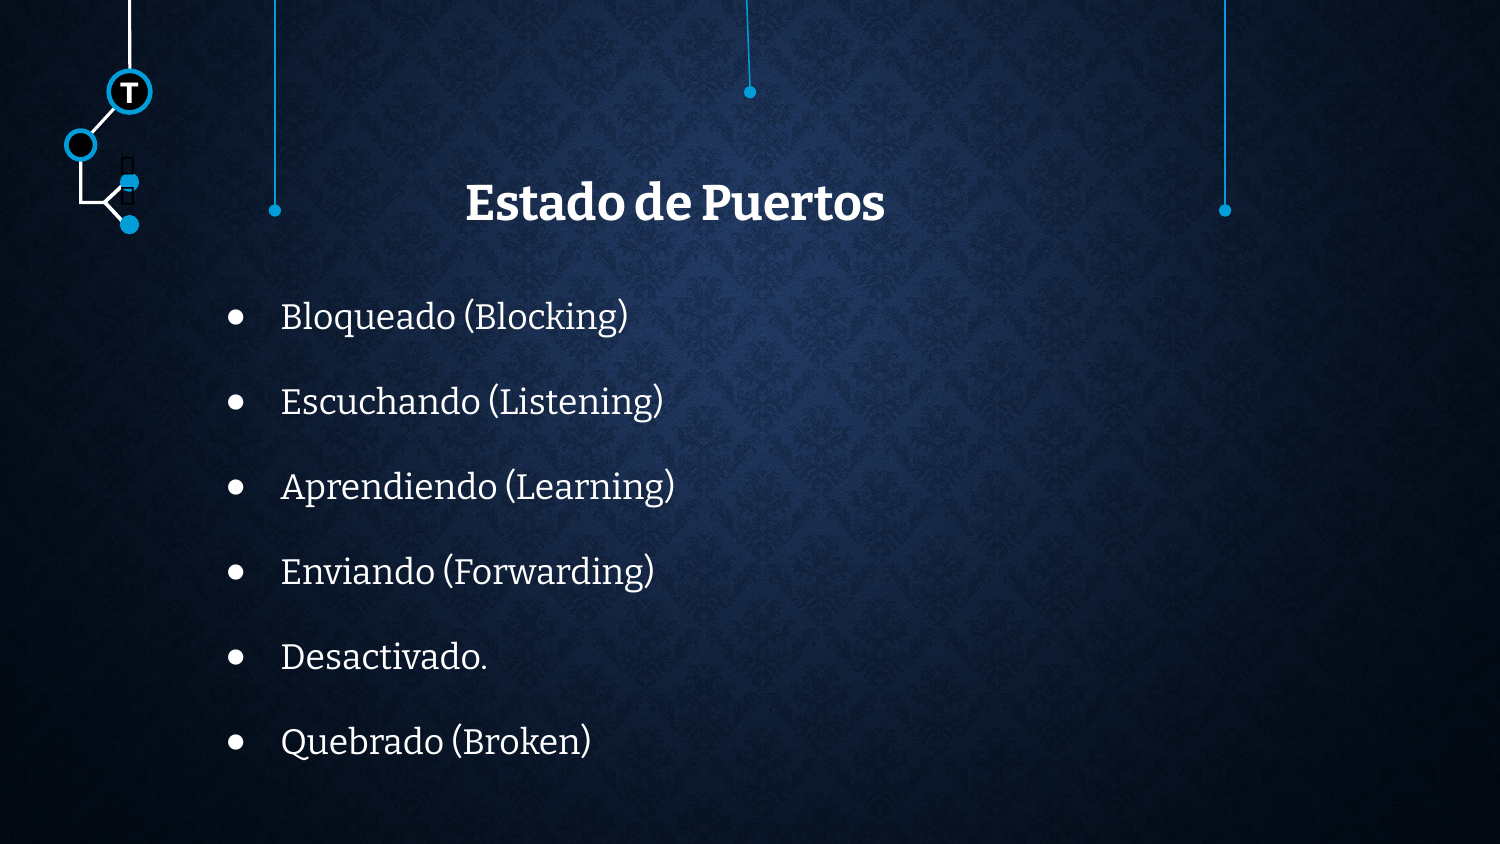

T

Estado de Puertos

🠺

🠺
Bloqueado (Blocking)

Escuchando (Listening)

Aprendiendo (Learning)

Enviando (Forwarding)

Desactivado.

Quebrado (Broken)